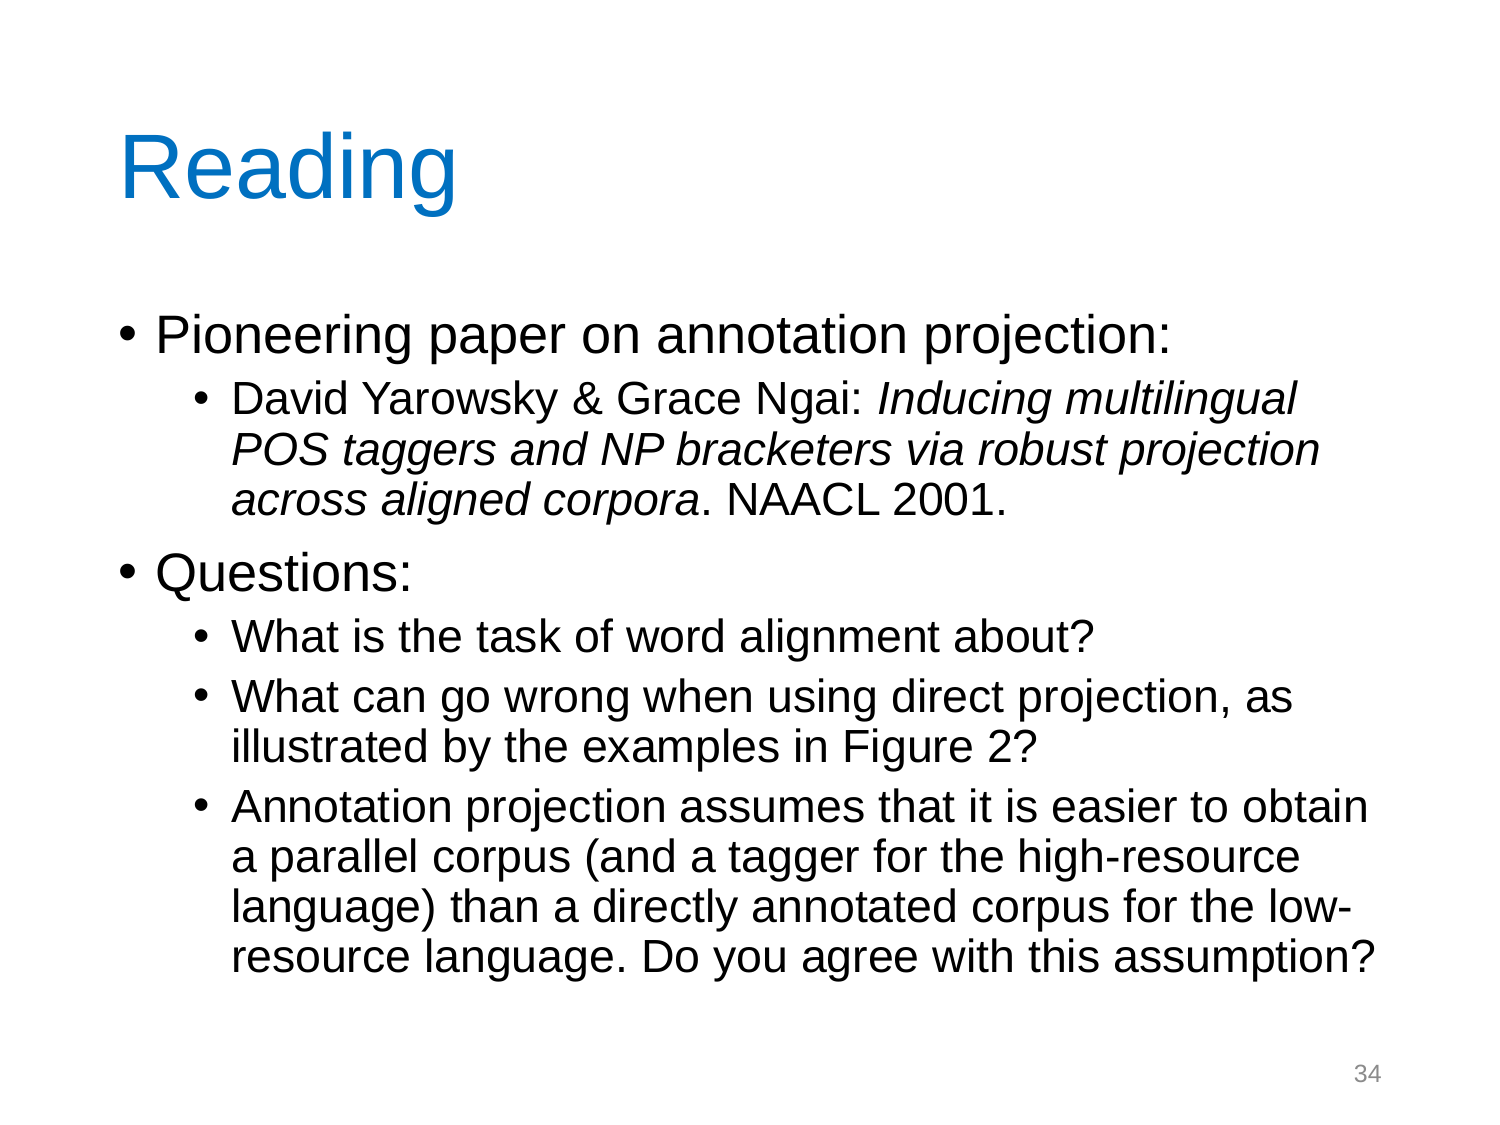

# Reading
Pioneering paper on annotation projection:
David Yarowsky & Grace Ngai: Inducing multilingual POS taggers and NP bracketers via robust projection across aligned corpora. NAACL 2001.
Questions:
What is the task of word alignment about?
What can go wrong when using direct projection, as illustrated by the examples in Figure 2?
Annotation projection assumes that it is easier to obtain a parallel corpus (and a tagger for the high-resource language) than a directly annotated corpus for the low-resource language. Do you agree with this assumption?

34